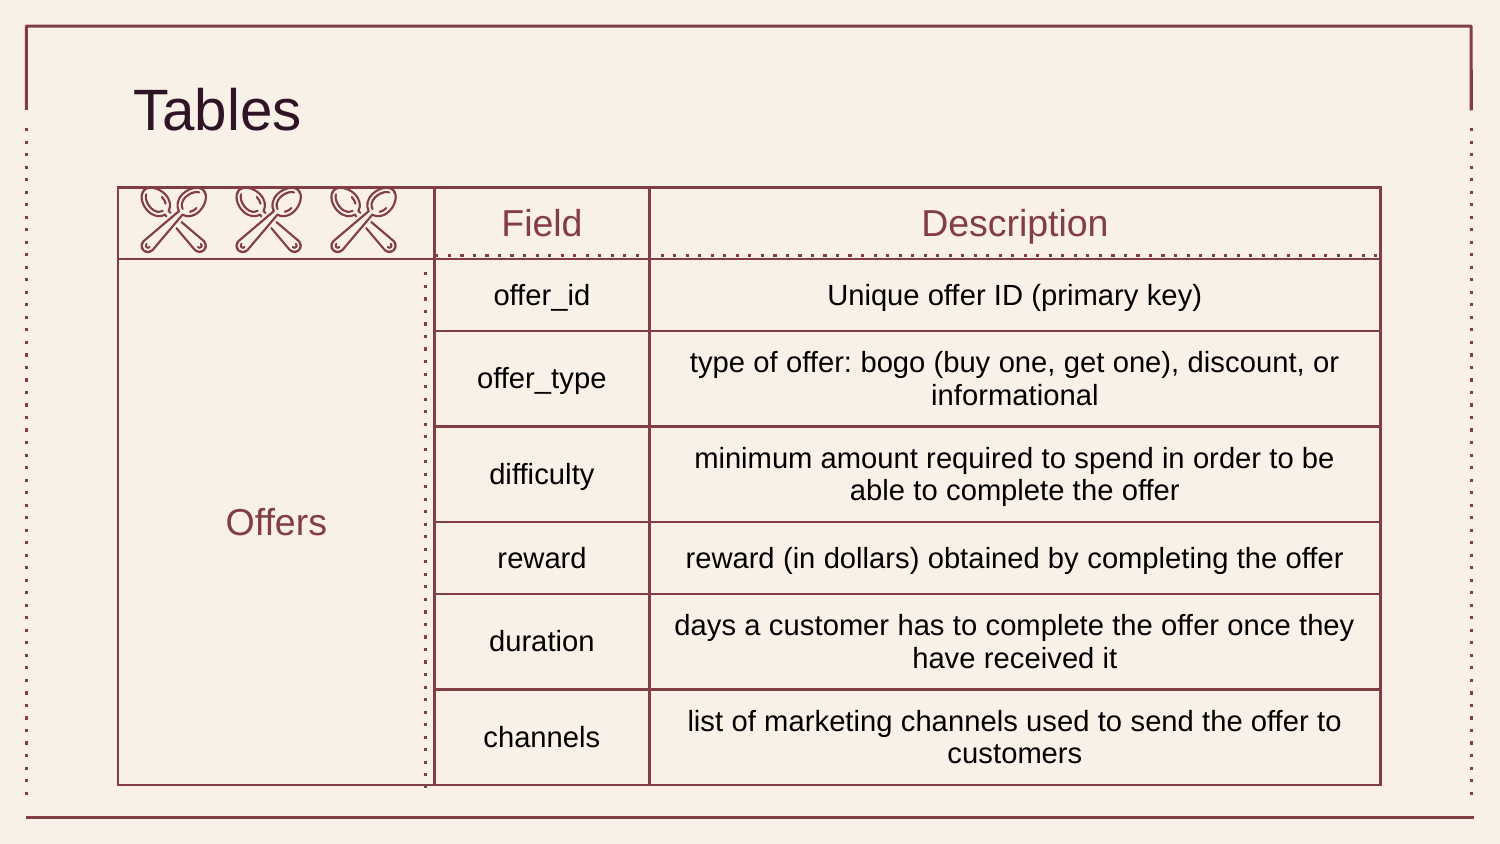

# Tables

|  | Field | Description |
| --- | --- | --- |
| Offers | offer\_id | Unique offer ID (primary key) |
|  | offer\_type | type of offer: bogo (buy one, get one), discount, or informational |
|  | difficulty | minimum amount required to spend in order to be able to complete the offer |
|  | reward | reward (in dollars) obtained by completing the offer |
|  | duration | days a customer has to complete the offer once they have received it |
|  | channels | list of marketing channels used to send the offer to customers |